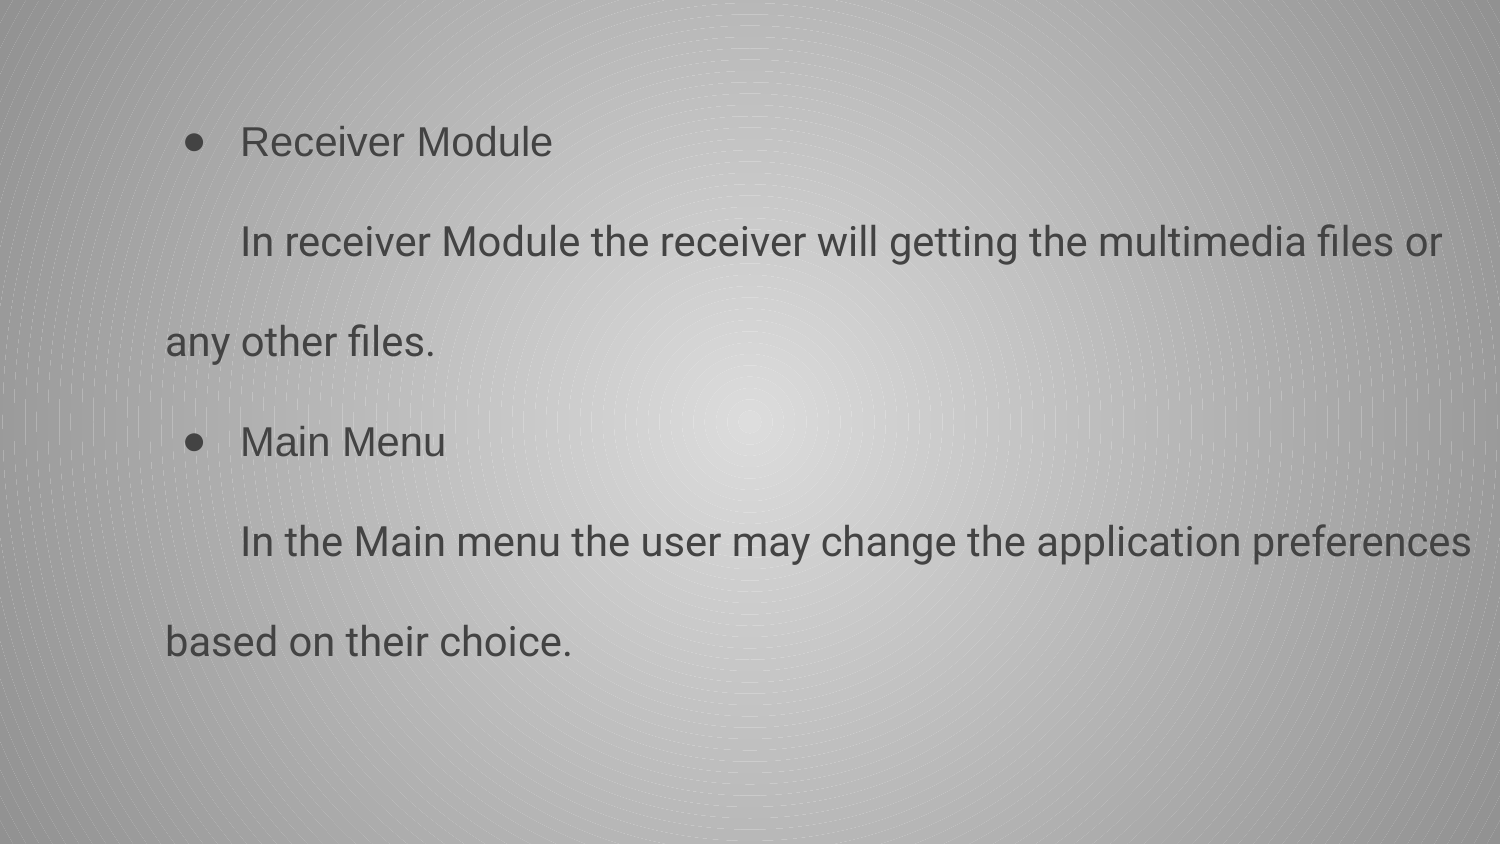

Receiver Module
In receiver Module the receiver will getting the multimedia files or any other files.
Main Menu
In the Main menu the user may change the application preferences based on their choice.